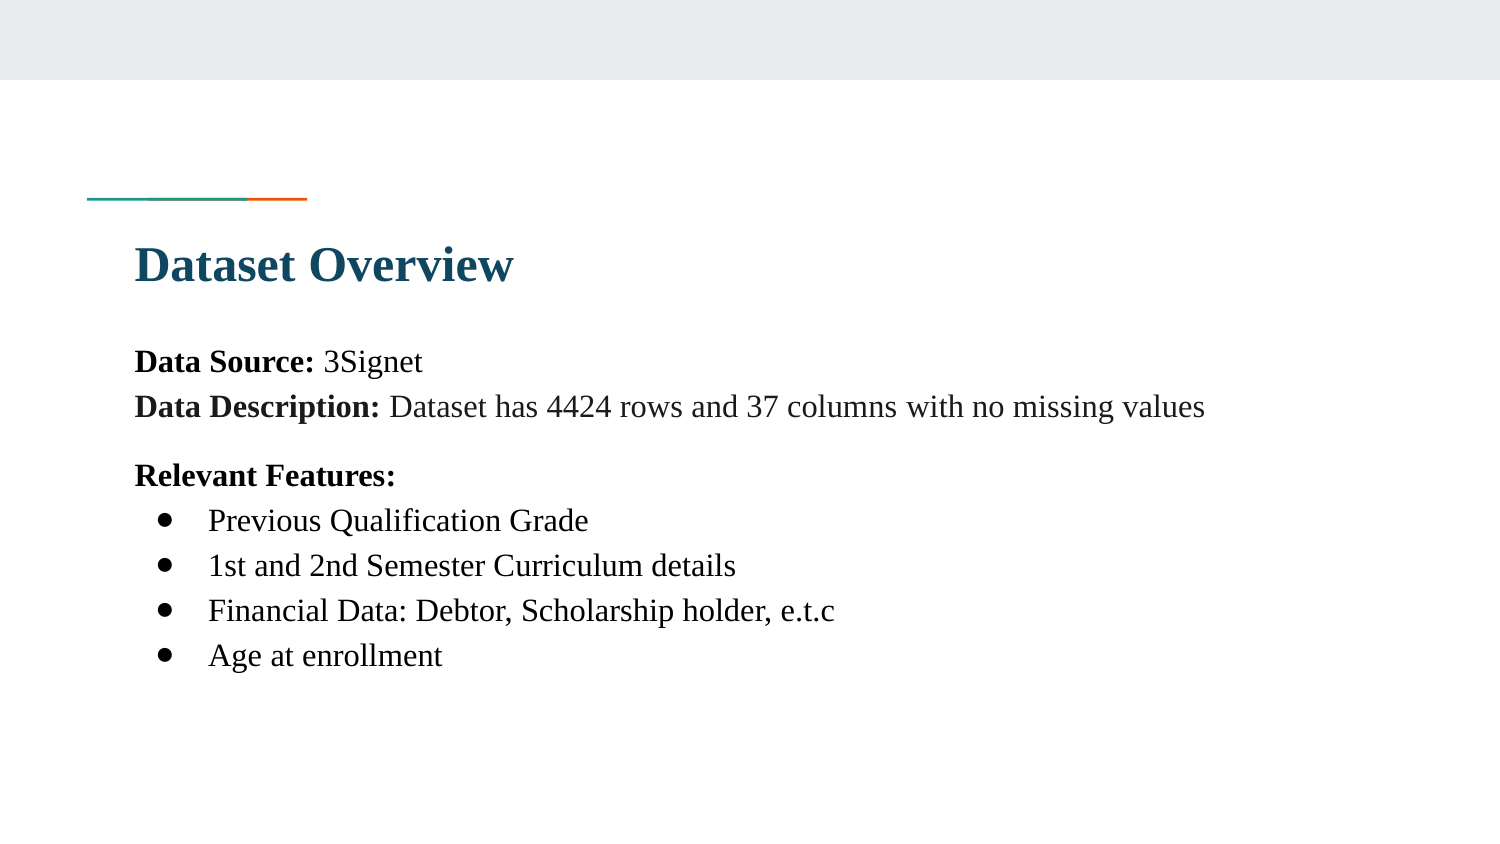

# Dataset Overview
Data Source: 3Signet
Data Description: Dataset has 4424 rows and 37 columns with no missing values
Relevant Features:
Previous Qualification Grade
1st and 2nd Semester Curriculum details
Financial Data: Debtor, Scholarship holder, e.t.c
Age at enrollment